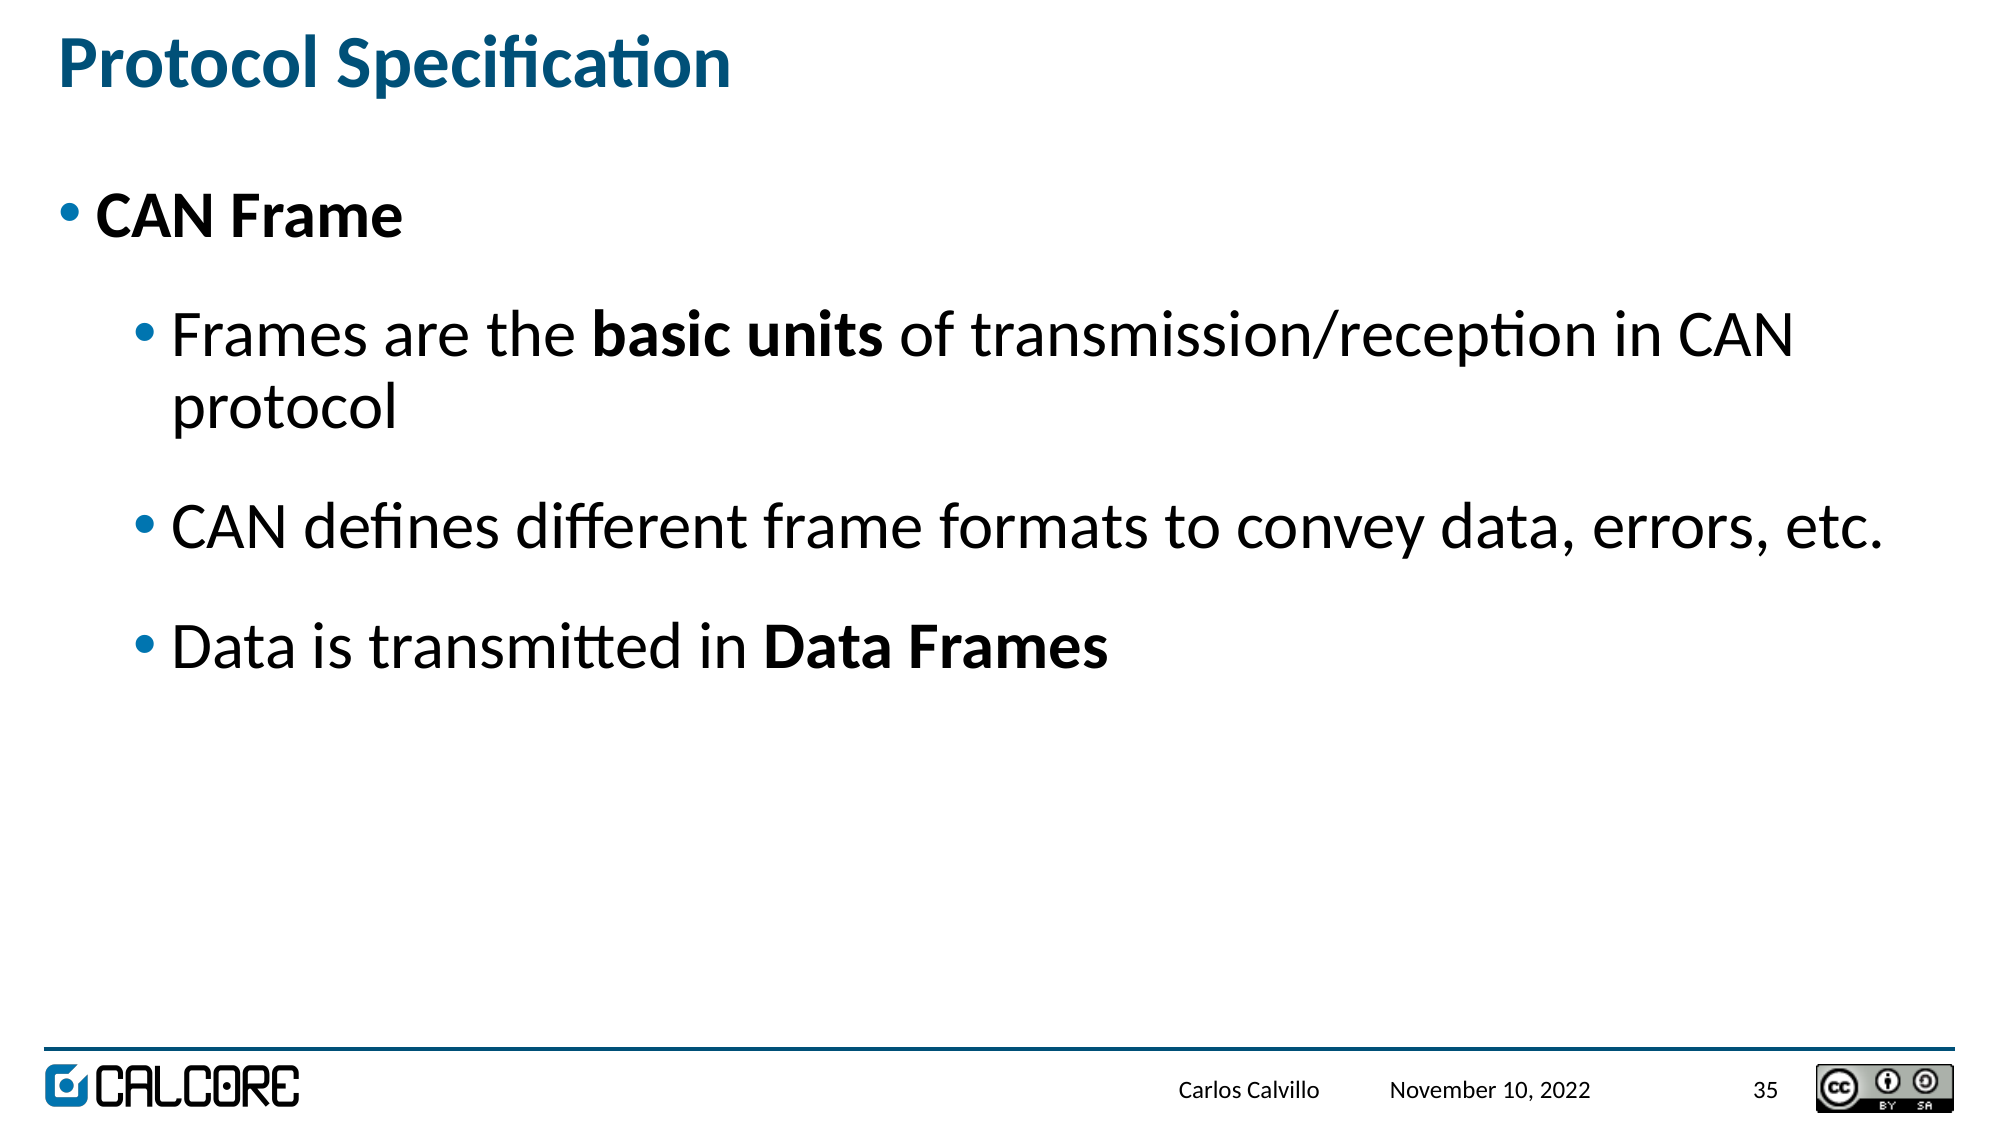

# Protocol Specification
CAN Frame
Frames are the basic units of transmission/reception in CAN protocol
CAN defines different frame formats to convey data, errors, etc.
Data is transmitted in Data Frames

Carlos Calvillo
November 10, 2022
35